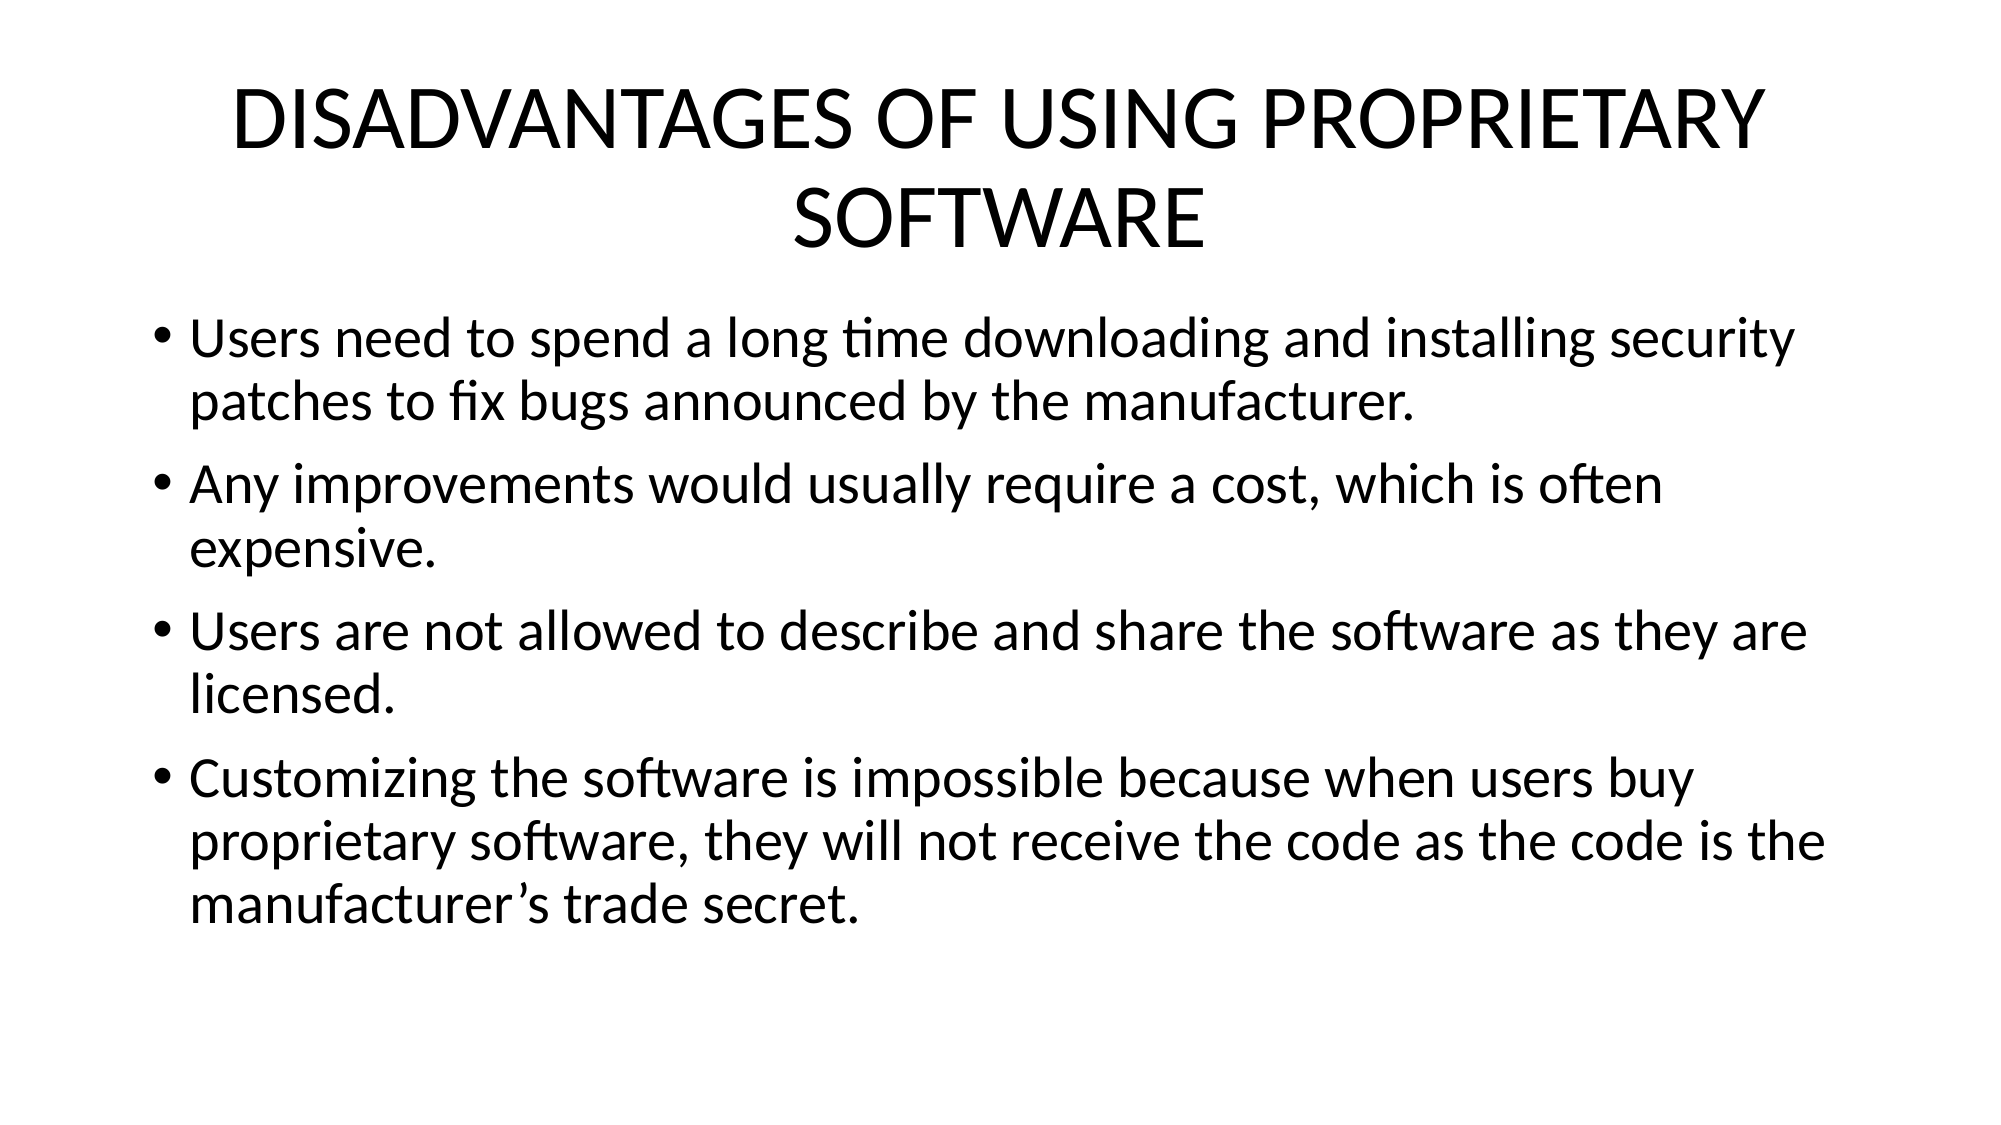

# DISADVANTAGES OF USING PROPRIETARY SOFTWARE
Users need to spend a long time downloading and installing security patches to fix bugs announced by the manufacturer.
Any improvements would usually require a cost, which is often expensive.
Users are not allowed to describe and share the software as they are licensed.
Customizing the software is impossible because when users buy proprietary software, they will not receive the code as the code is the manufacturer’s trade secret.